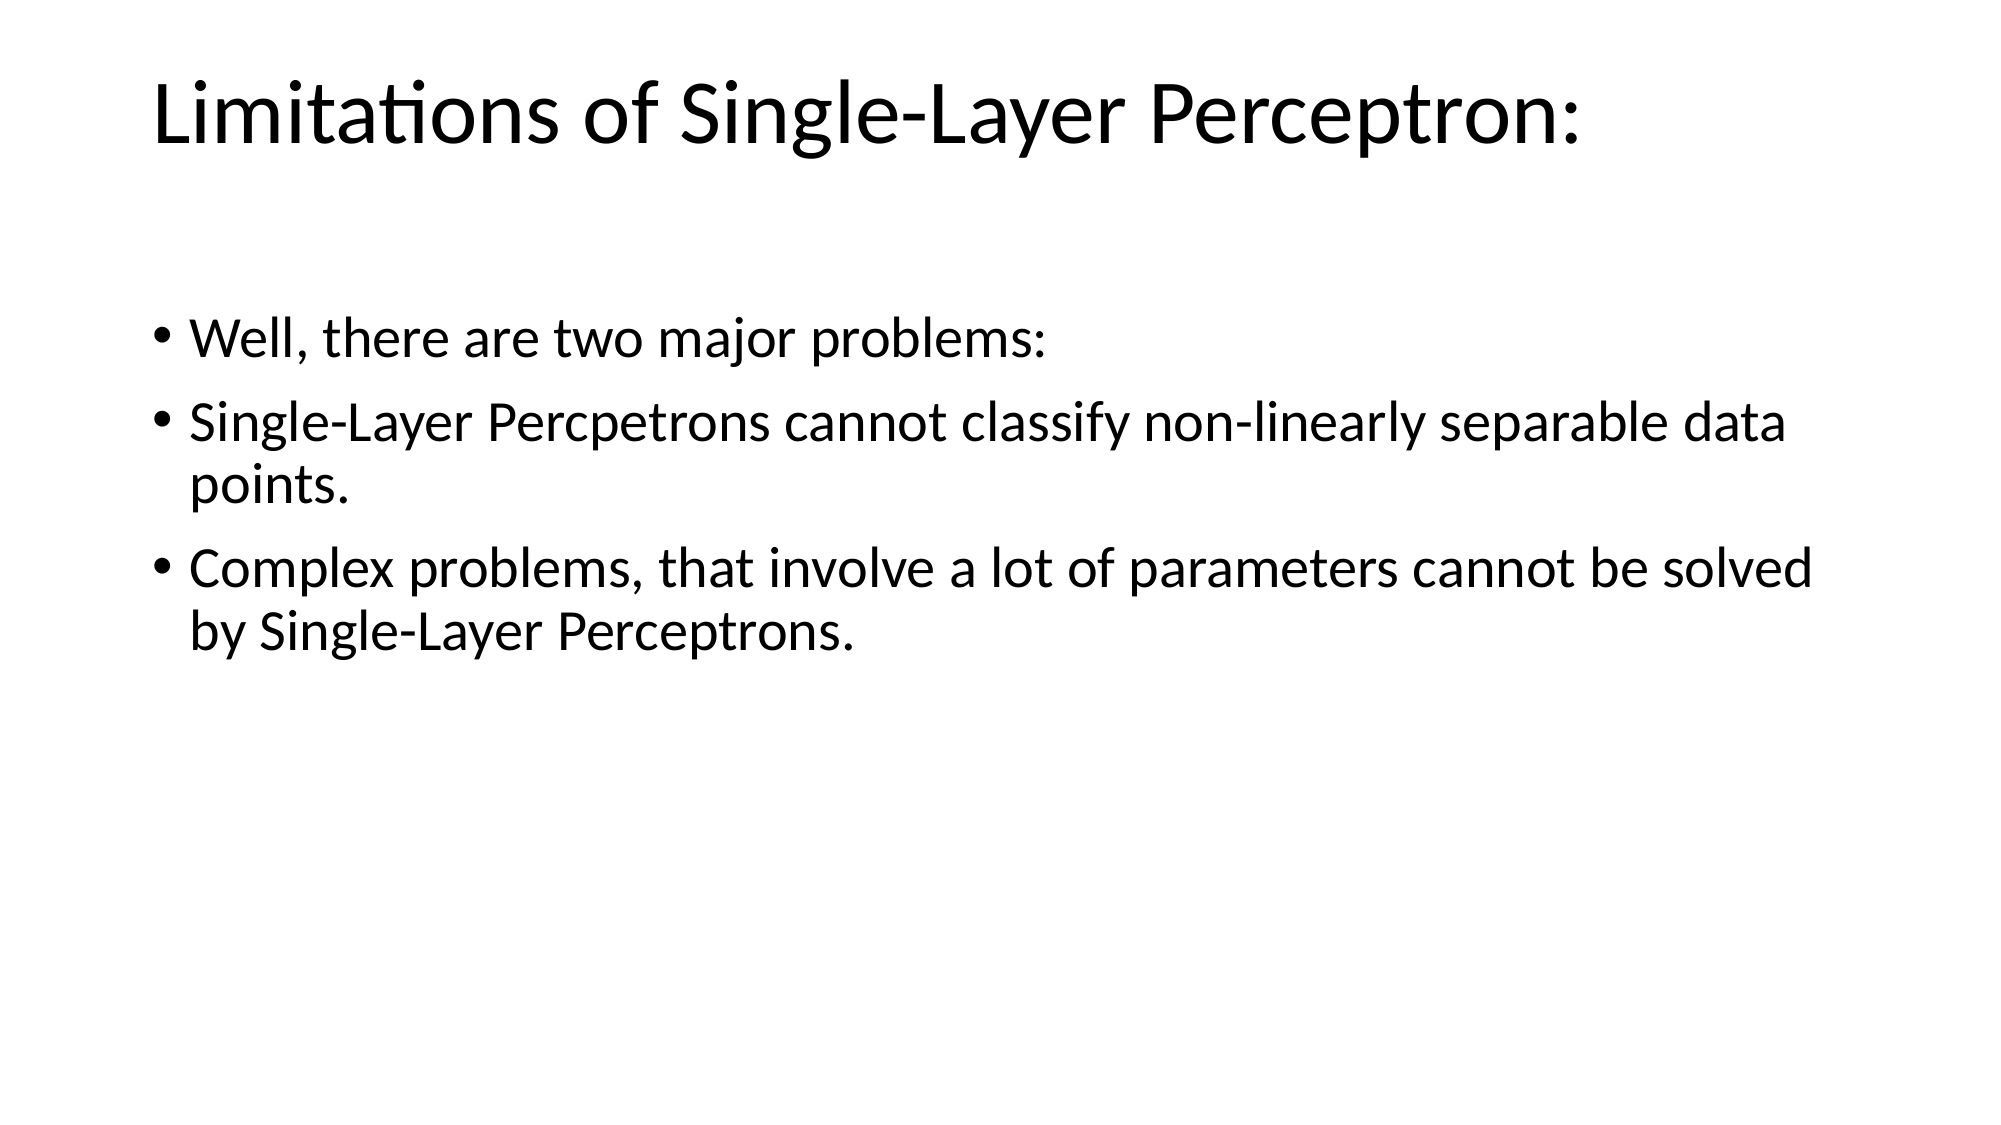

# Limitations of Single-Layer Perceptron:
Well, there are two major problems:
Single-Layer Percpetrons cannot classify non-linearly separable data points.
Complex problems, that involve a lot of parameters cannot be solved by Single-Layer Perceptrons.